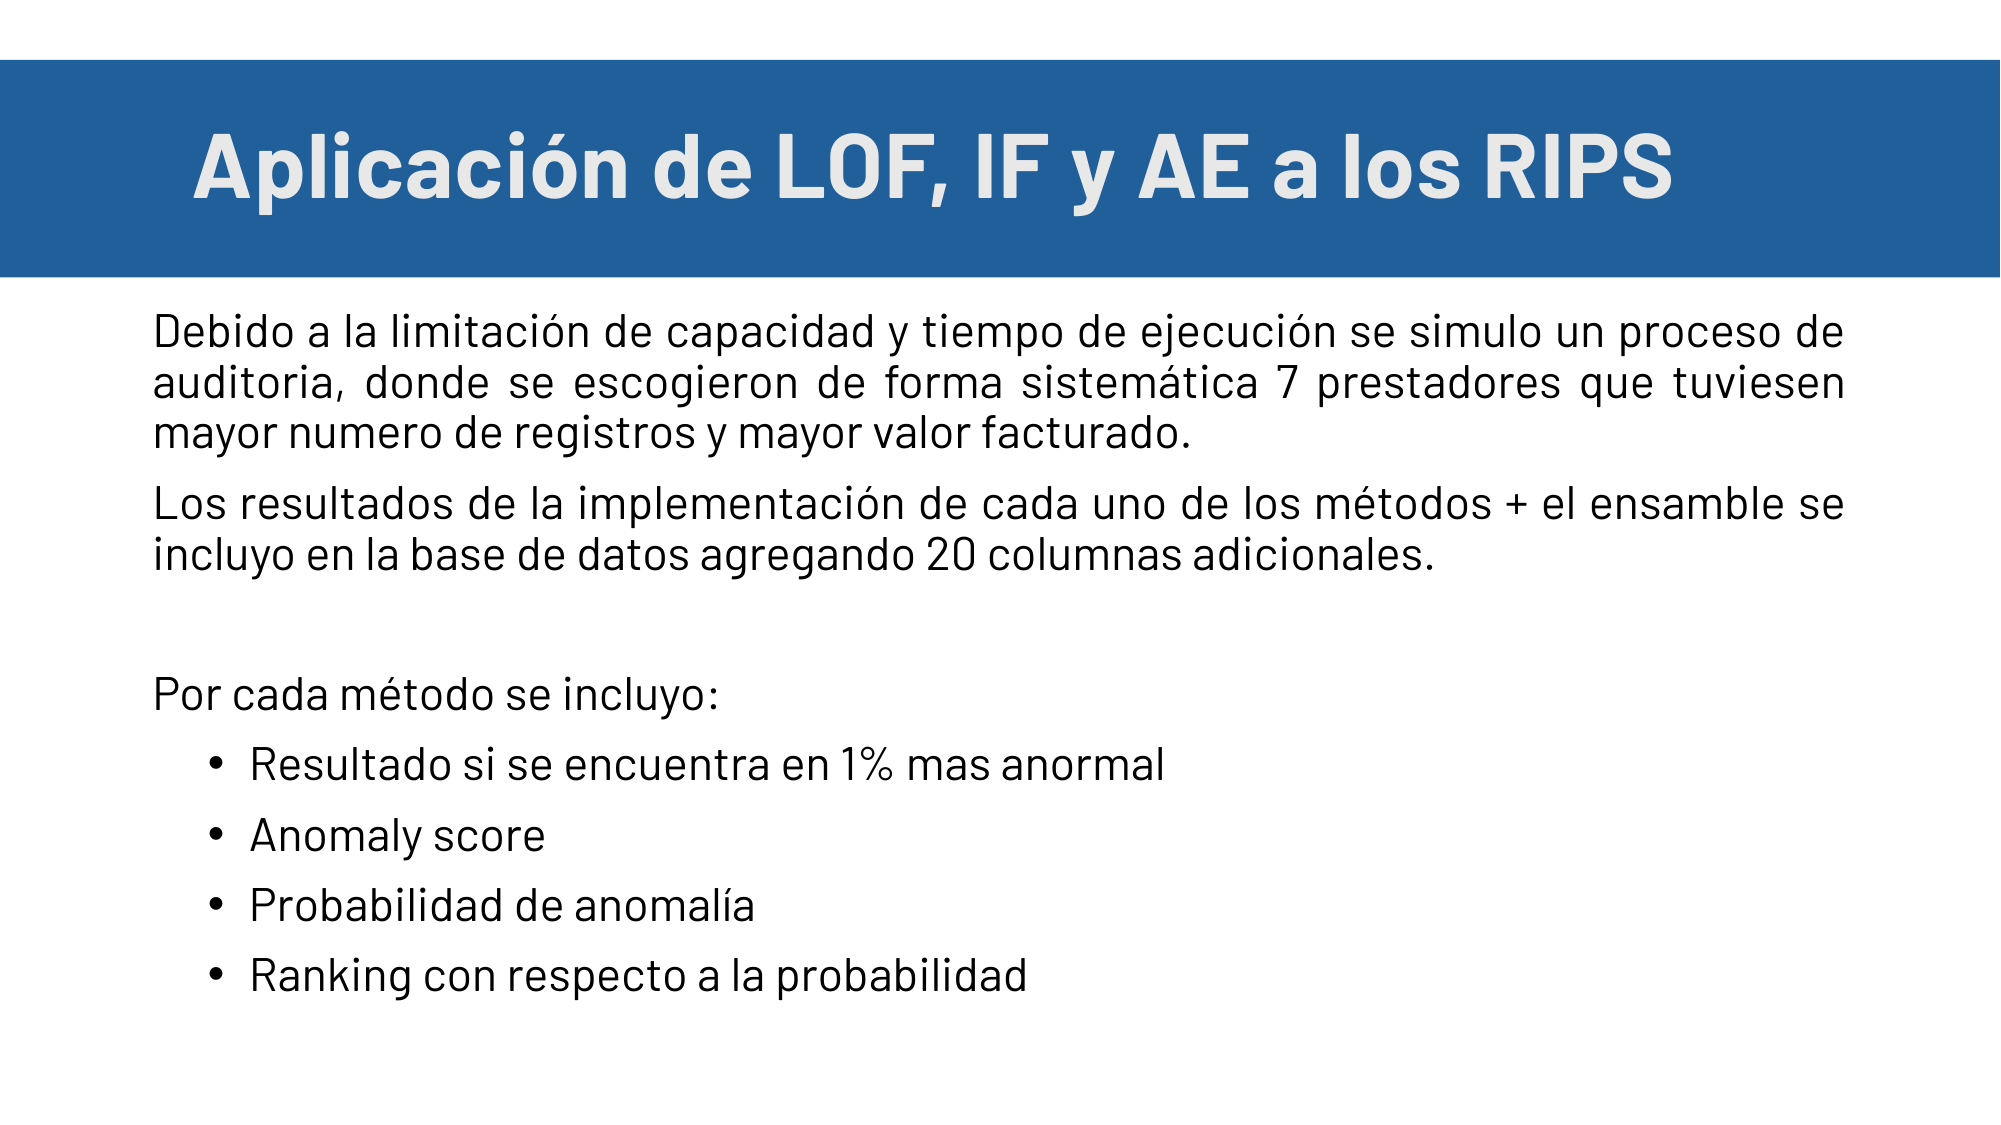

# Aplicación de LOF, IF y AE a los RIPS
Debido a la limitación de capacidad y tiempo de ejecución se simulo un proceso de auditoria, donde se escogieron de forma sistemática 7 prestadores que tuviesen mayor numero de registros y mayor valor facturado.
Los resultados de la implementación de cada uno de los métodos + el ensamble se incluyo en la base de datos agregando 20 columnas adicionales.

Por cada método se incluyo:
Resultado si se encuentra en 1% mas anormal
Anomaly score
Probabilidad de anomalía
Ranking con respecto a la probabilidad